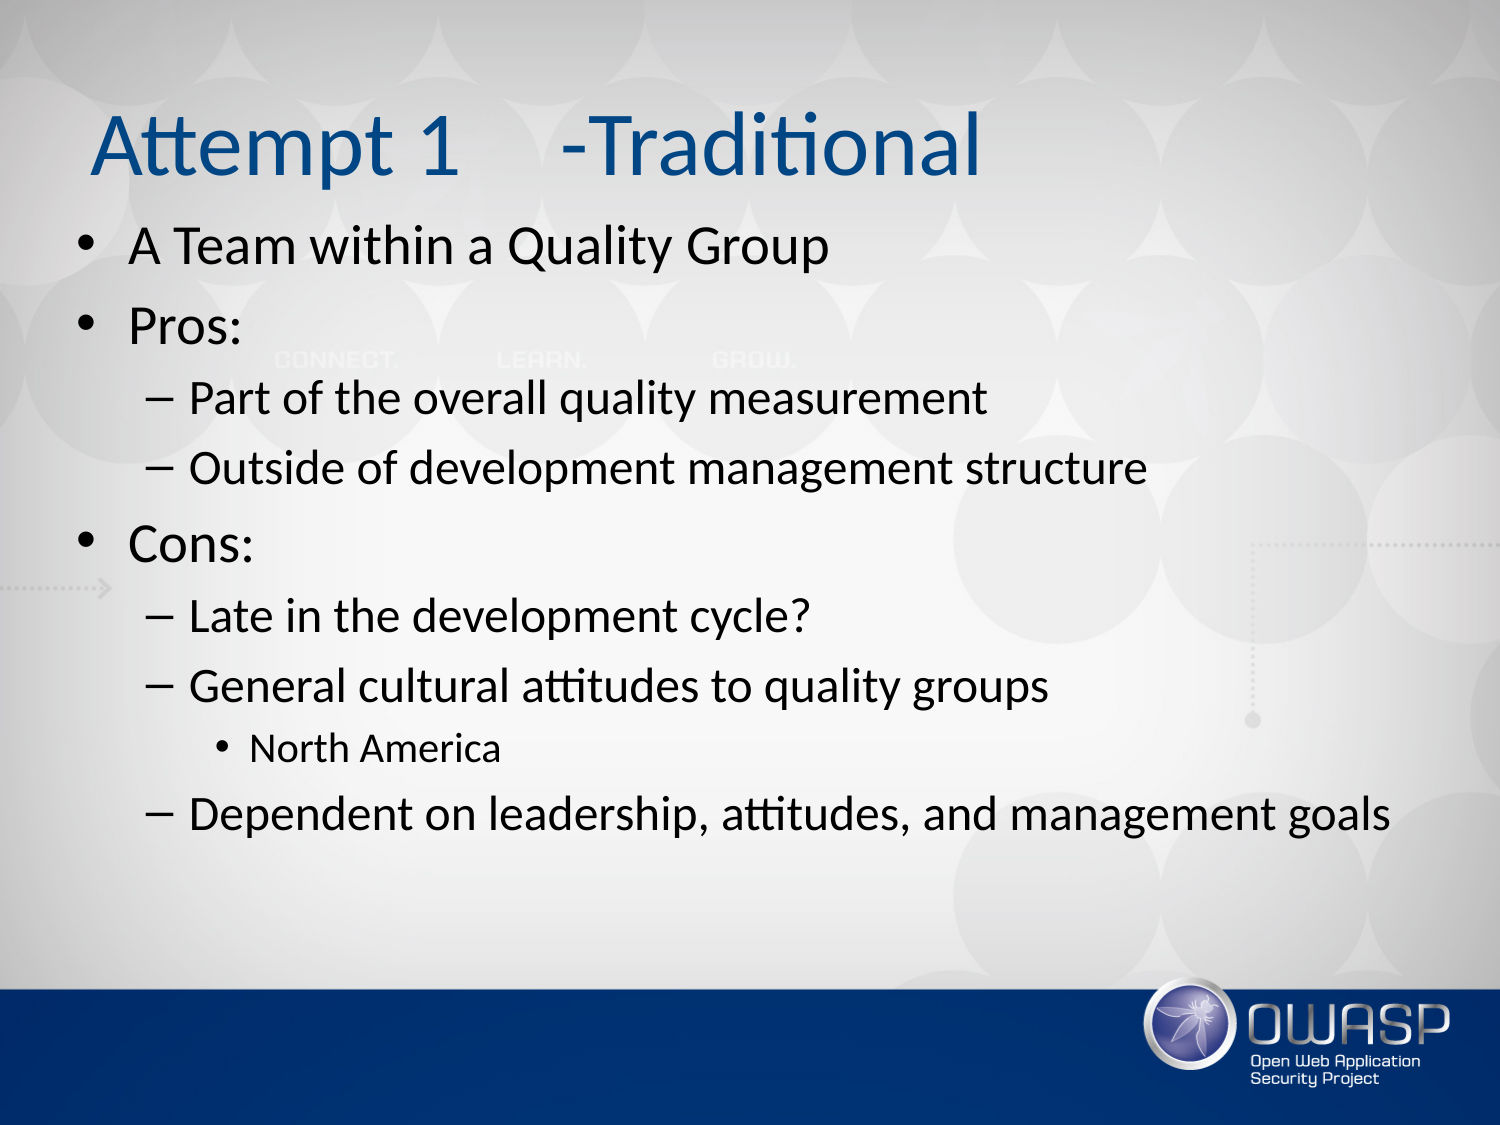

# Attempt 1	 -Traditional
A Team within a Quality Group
Pros:
Part of the overall quality measurement
Outside of development management structure
Cons:
Late in the development cycle?
General cultural attitudes to quality groups
North America
Dependent on leadership, attitudes, and management goals